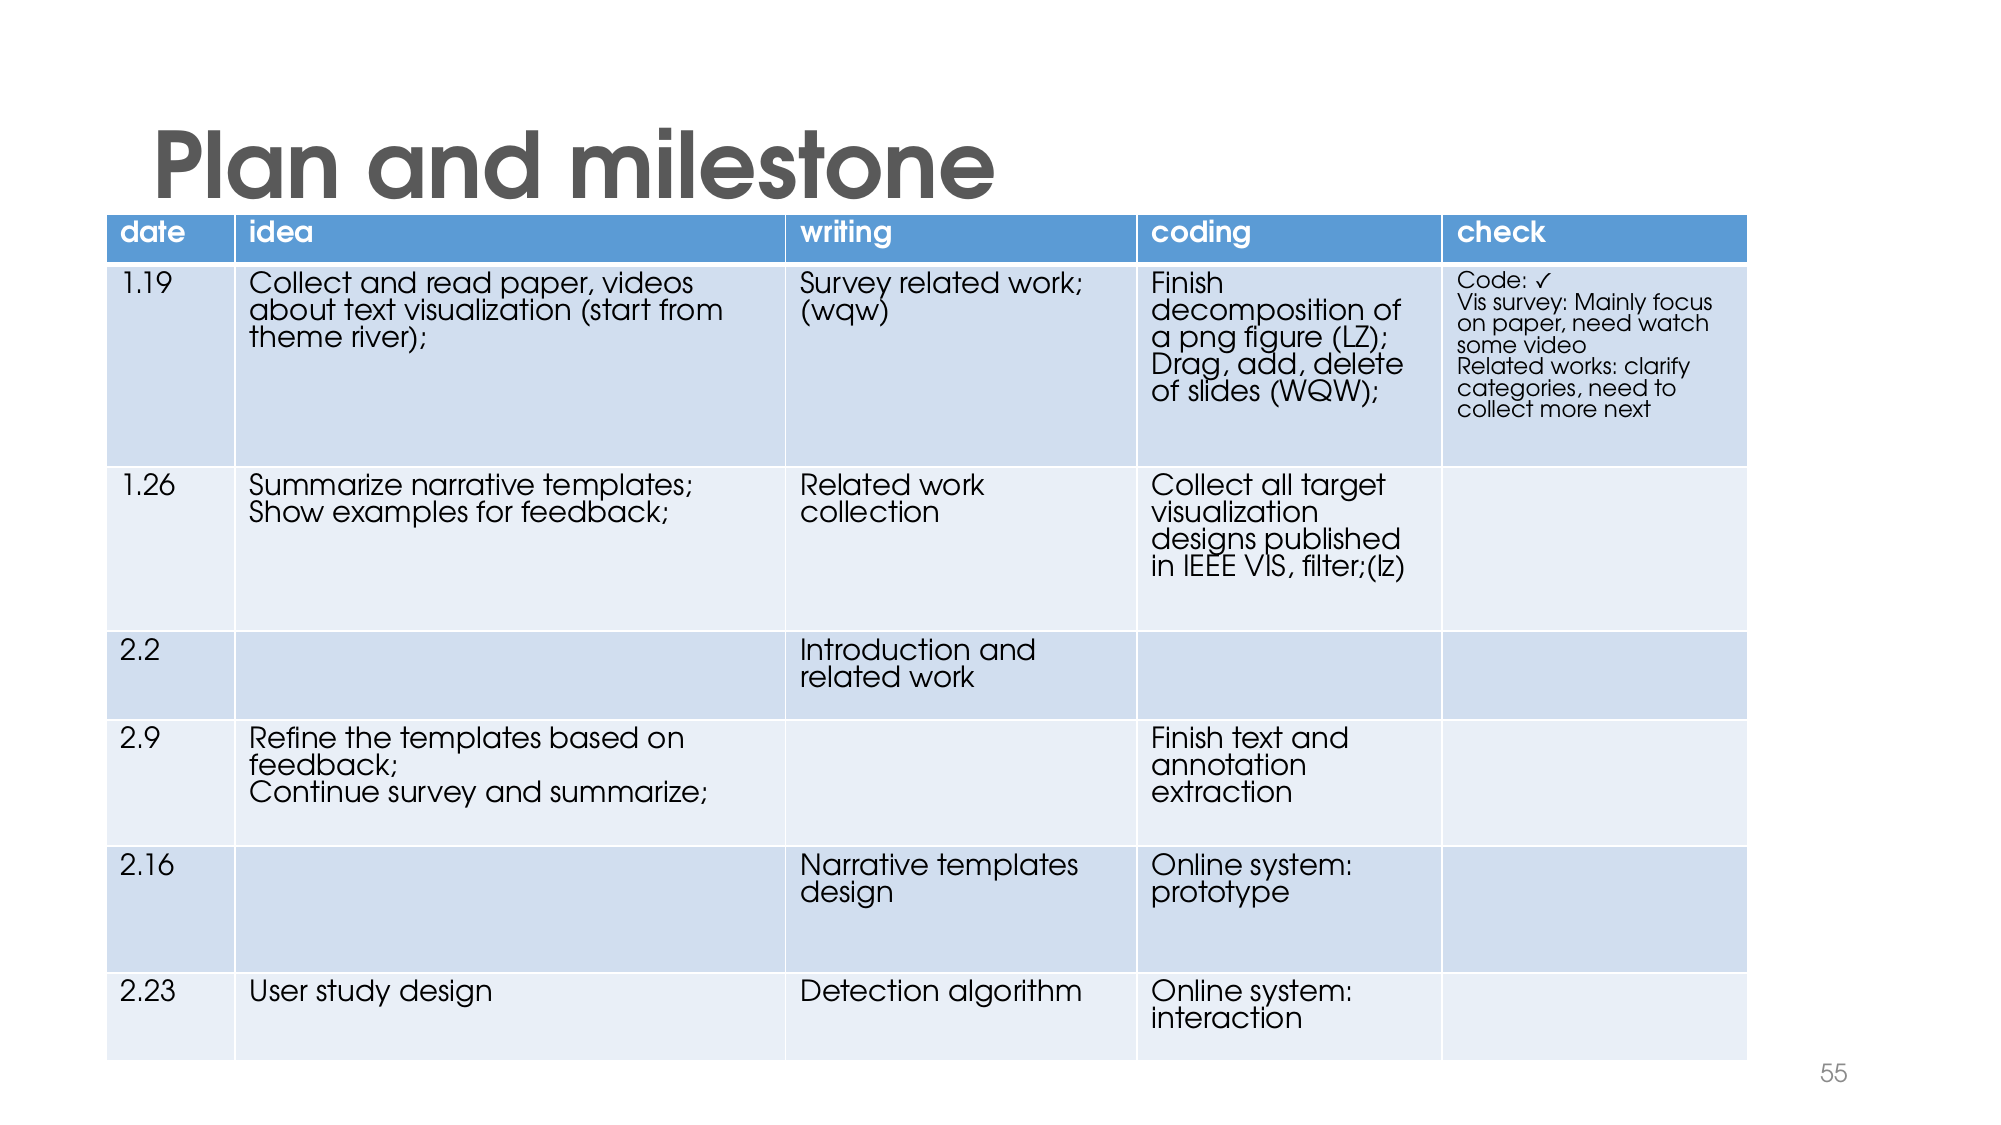

# Plan and milestone
| date | idea | writing | coding | check |
| --- | --- | --- | --- | --- |
| 1.19 | Collect and read paper, videos about text visualization (start from theme river); | Survey related work;(wqw) | Finish decomposition of a png figure (LZ); Drag, add, delete of slides (WQW); | Code: ✓ Vis survey: Mainly focus on paper, need watch some video Related works: clarify categories, need to collect more next |
| 1.26 | Summarize narrative templates; Show examples for feedback; | Related work collection | Collect all target visualization designs published in IEEE VIS, filter;(lz) |  |
| 2.2 |  | Introduction and related work |  |  |
| 2.9 | Refine the templates based on feedback; Continue survey and summarize; |  | Finish text and annotation extraction |  |
| 2.16 |  | Narrative templates design | Online system: prototype |  |
| 2.23 | User study design | Detection algorithm | Online system: interaction |  |
55